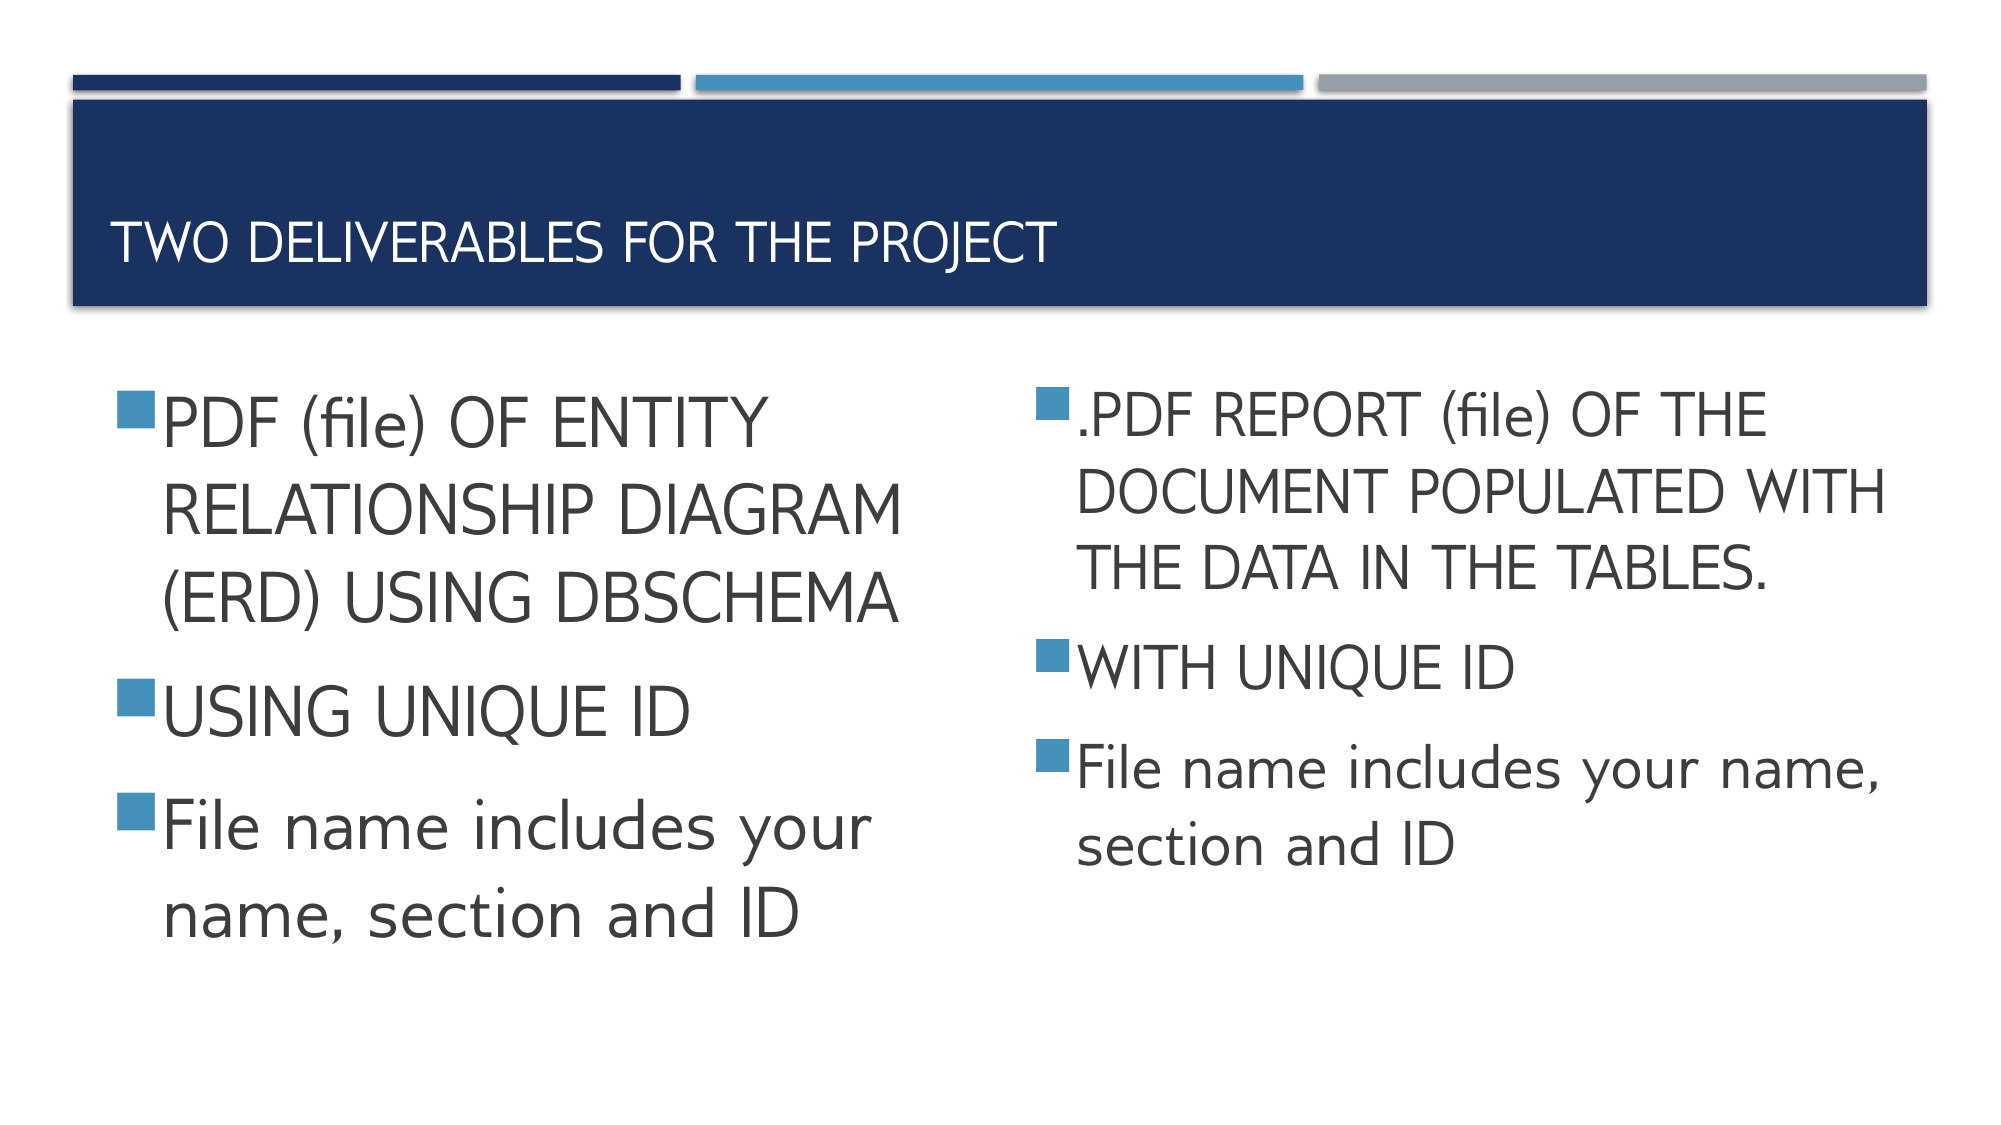

# Two deliverables for the project
PDF (file) OF ENTITY RELATIONSHIP DIAGRAM (ERD) USING DBSCHEMA
USING UNIQUE ID
File name includes your name, section and ID
.PDF REPORT (file) OF THE DOCUMENT POPULATED WITH THE DATA IN THE TABLES.
WITH UNIQUE ID
File name includes your name, section and ID